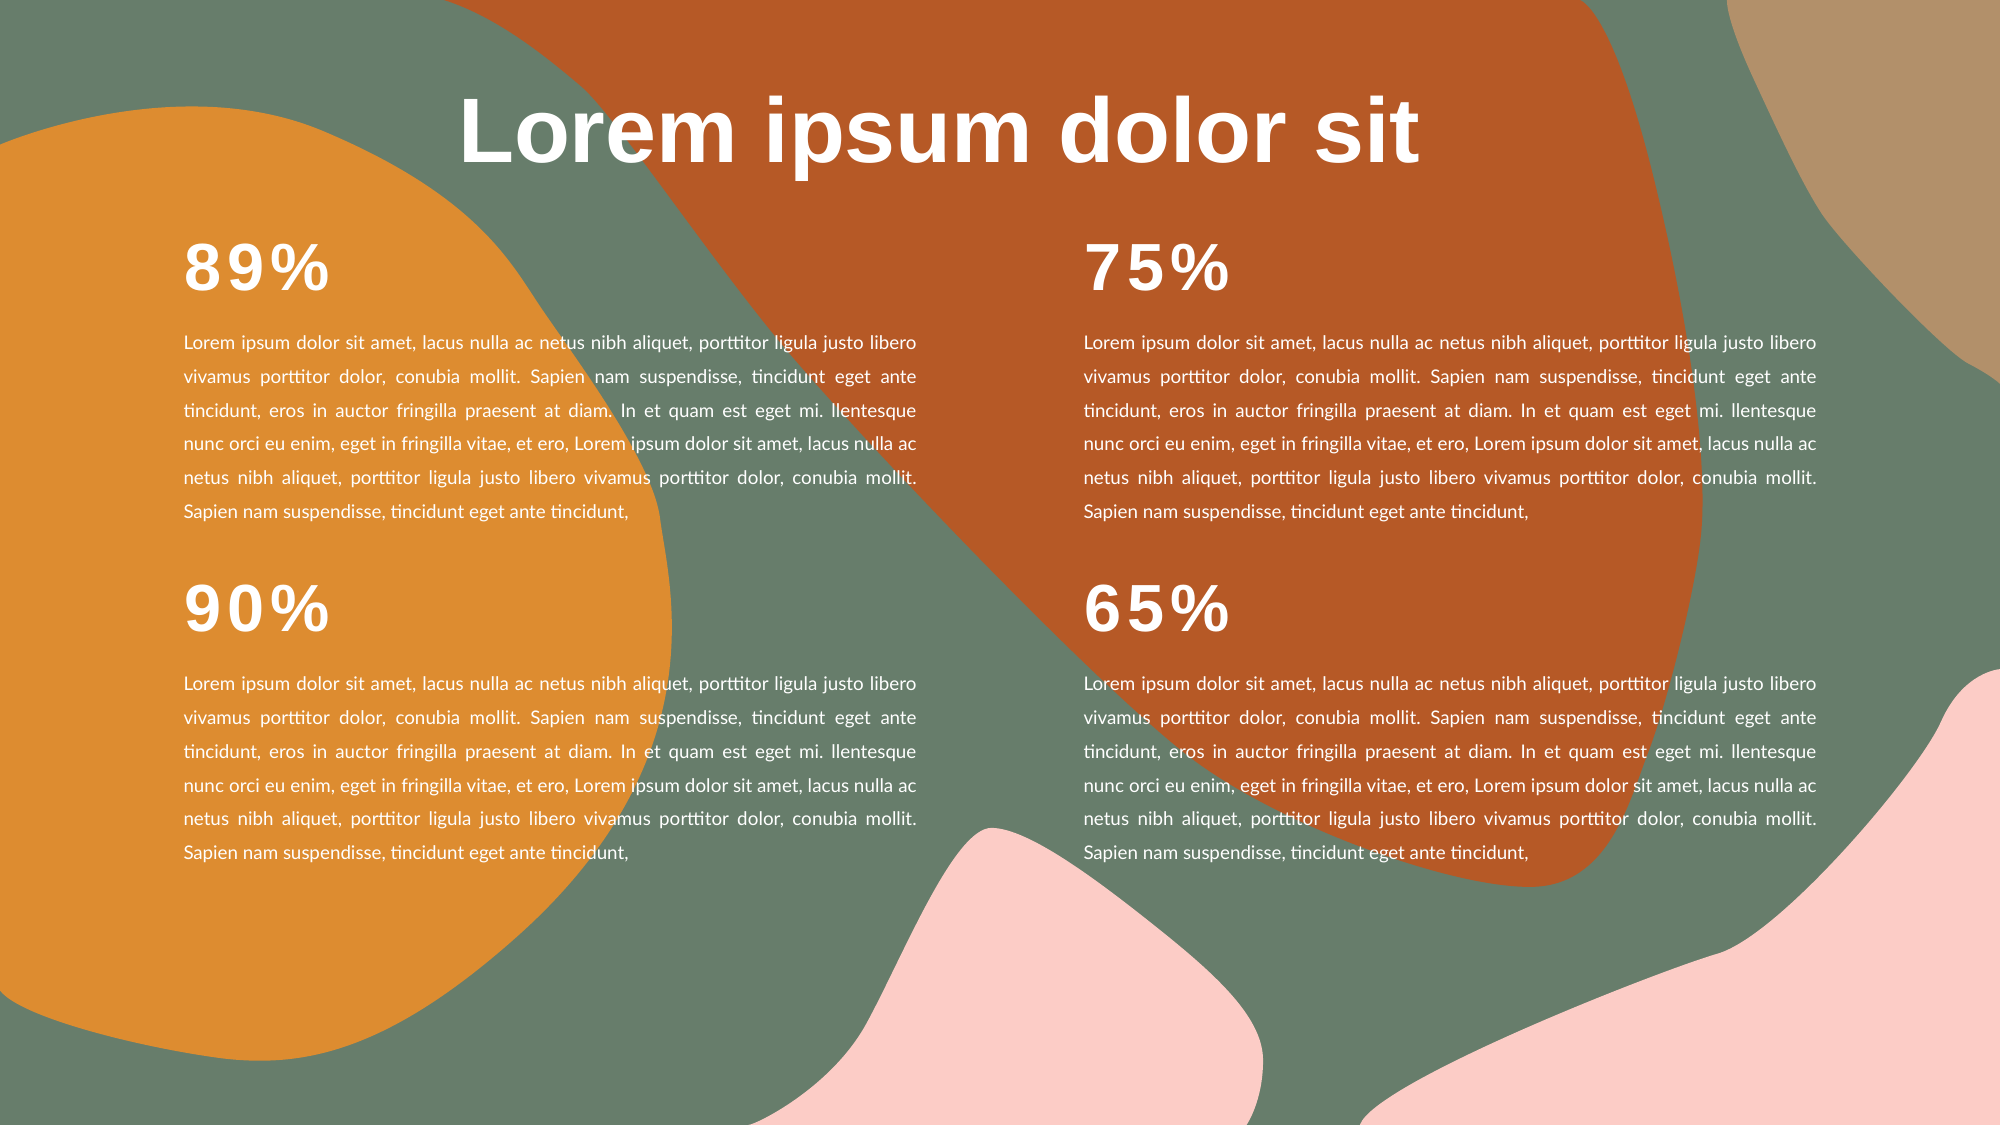

Lorem ipsum dolor sit
89%
75%
Lorem ipsum dolor sit amet, lacus nulla ac netus nibh aliquet, porttitor ligula justo libero vivamus porttitor dolor, conubia mollit. Sapien nam suspendisse, tincidunt eget ante tincidunt, eros in auctor fringilla praesent at diam. In et quam est eget mi. llentesque nunc orci eu enim, eget in fringilla vitae, et ero, Lorem ipsum dolor sit amet, lacus nulla ac netus nibh aliquet, porttitor ligula justo libero vivamus porttitor dolor, conubia mollit. Sapien nam suspendisse, tincidunt eget ante tincidunt,
Lorem ipsum dolor sit amet, lacus nulla ac netus nibh aliquet, porttitor ligula justo libero vivamus porttitor dolor, conubia mollit. Sapien nam suspendisse, tincidunt eget ante tincidunt, eros in auctor fringilla praesent at diam. In et quam est eget mi. llentesque nunc orci eu enim, eget in fringilla vitae, et ero, Lorem ipsum dolor sit amet, lacus nulla ac netus nibh aliquet, porttitor ligula justo libero vivamus porttitor dolor, conubia mollit. Sapien nam suspendisse, tincidunt eget ante tincidunt,
90%
65%
Lorem ipsum dolor sit amet, lacus nulla ac netus nibh aliquet, porttitor ligula justo libero vivamus porttitor dolor, conubia mollit. Sapien nam suspendisse, tincidunt eget ante tincidunt, eros in auctor fringilla praesent at diam. In et quam est eget mi. llentesque nunc orci eu enim, eget in fringilla vitae, et ero, Lorem ipsum dolor sit amet, lacus nulla ac netus nibh aliquet, porttitor ligula justo libero vivamus porttitor dolor, conubia mollit. Sapien nam suspendisse, tincidunt eget ante tincidunt,
Lorem ipsum dolor sit amet, lacus nulla ac netus nibh aliquet, porttitor ligula justo libero vivamus porttitor dolor, conubia mollit. Sapien nam suspendisse, tincidunt eget ante tincidunt, eros in auctor fringilla praesent at diam. In et quam est eget mi. llentesque nunc orci eu enim, eget in fringilla vitae, et ero, Lorem ipsum dolor sit amet, lacus nulla ac netus nibh aliquet, porttitor ligula justo libero vivamus porttitor dolor, conubia mollit. Sapien nam suspendisse, tincidunt eget ante tincidunt,